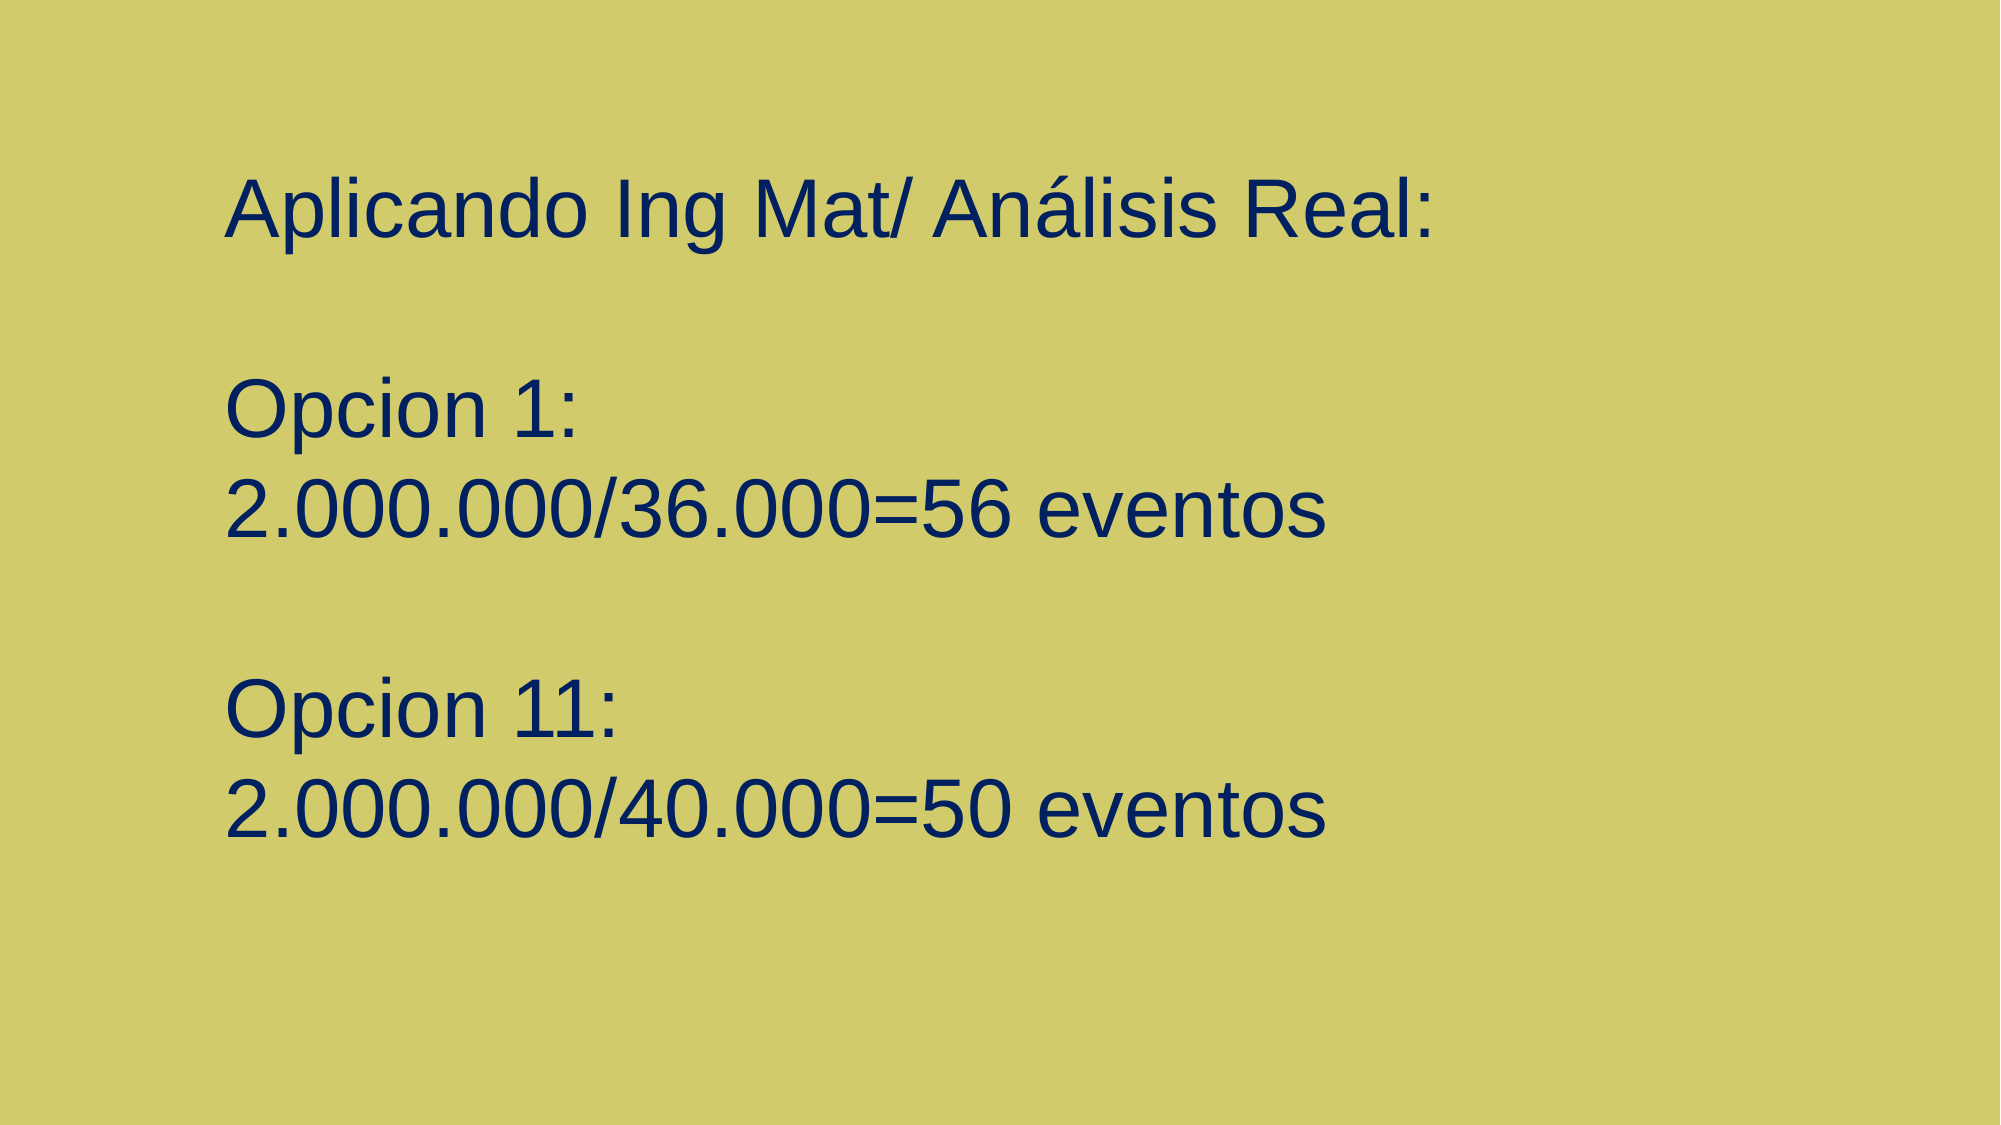

Aplicando Ing Mat/ Análisis Real:

Opcion 1:
2.000.000/36.000=56 eventos

Opcion 11:
2.000.000/40.000=50 eventos